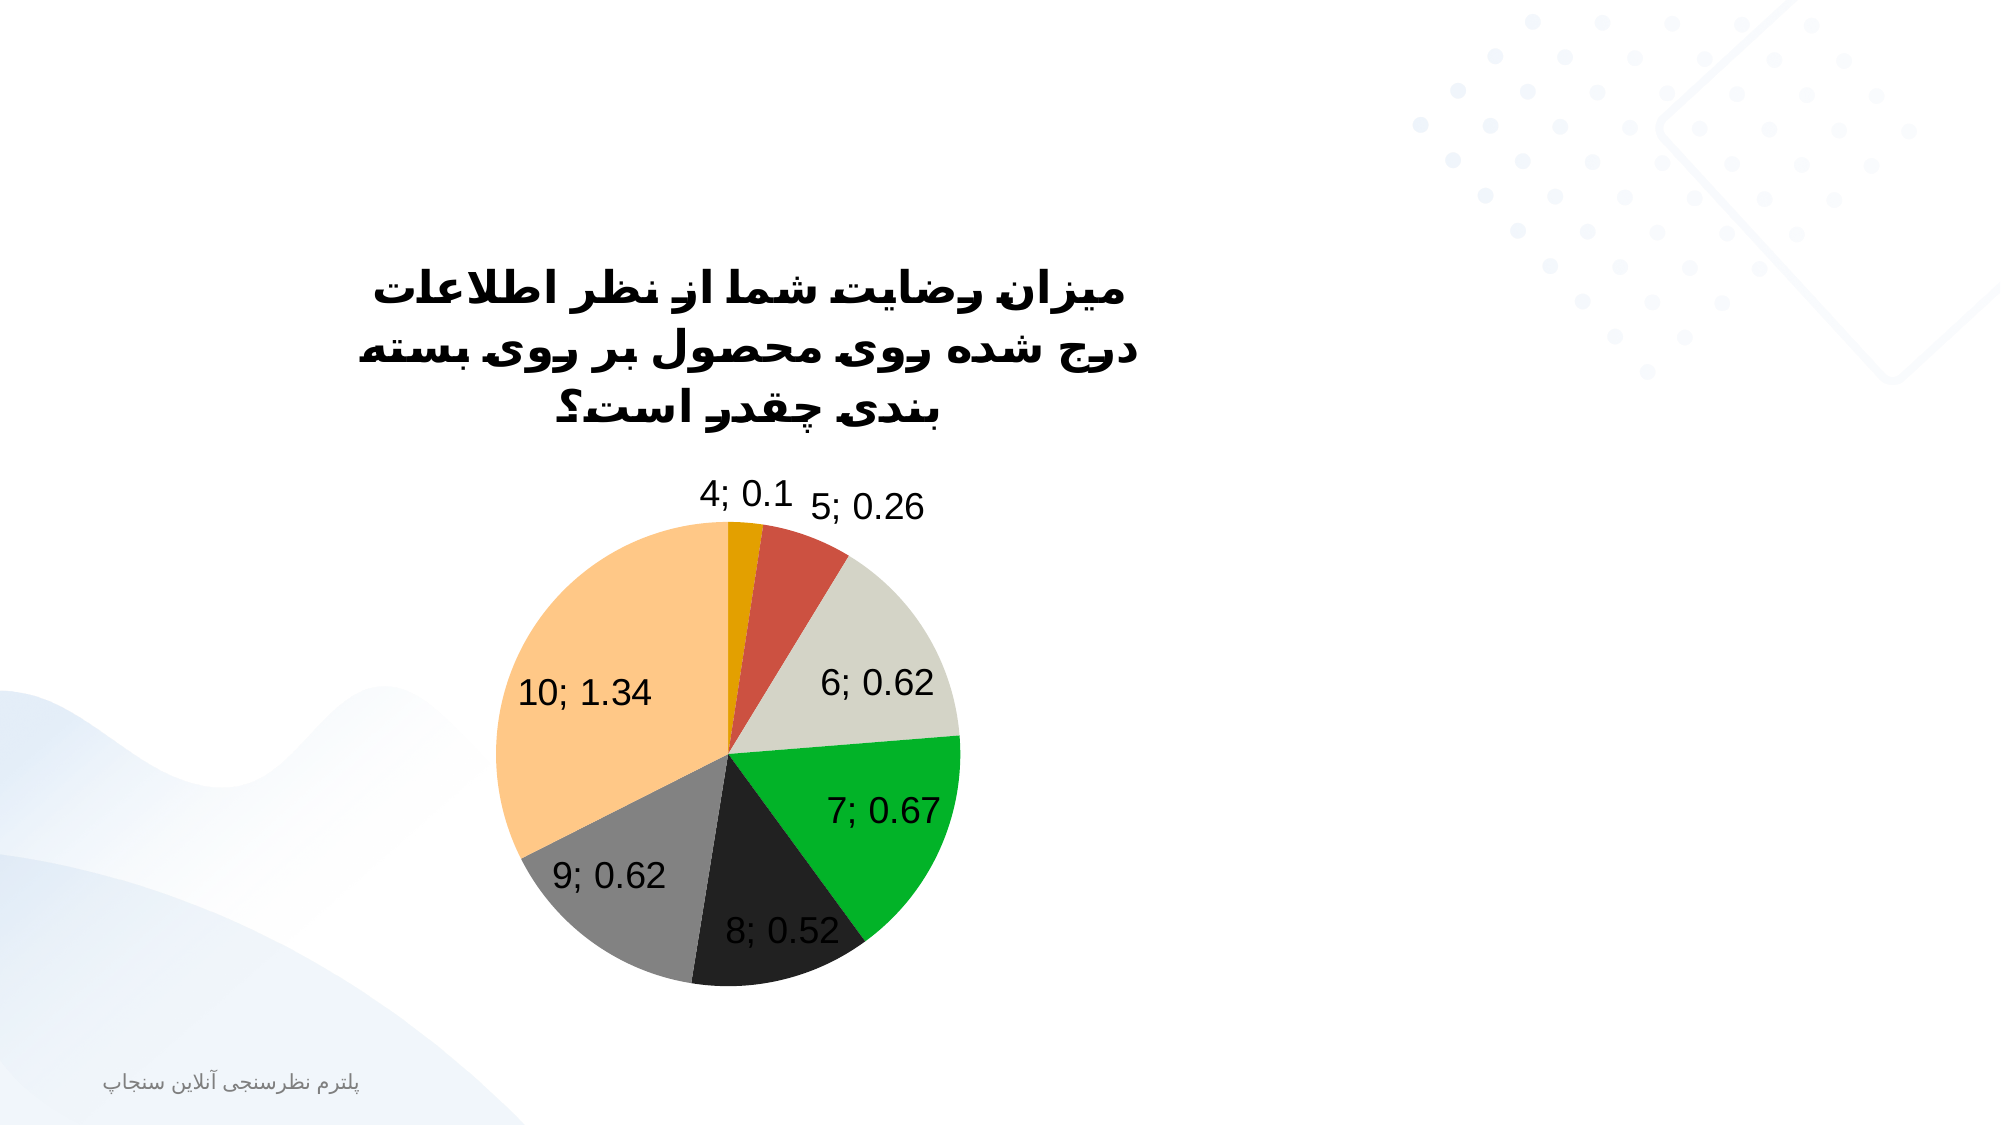

### Chart

| Category | میزان رضایت شما از نظر اطلاعات درج ‏شده روی محصول بر روی بسته ‏بندی چقدر است؟ |
|---|---|
| 4 | 0.1 |
| 5 | 0.26 |
| 6 | 0.62 |
| 7 | 0.67 |
| 8 | 0.52 |
| 9 | 0.62 |
| 10 | 1.34 |